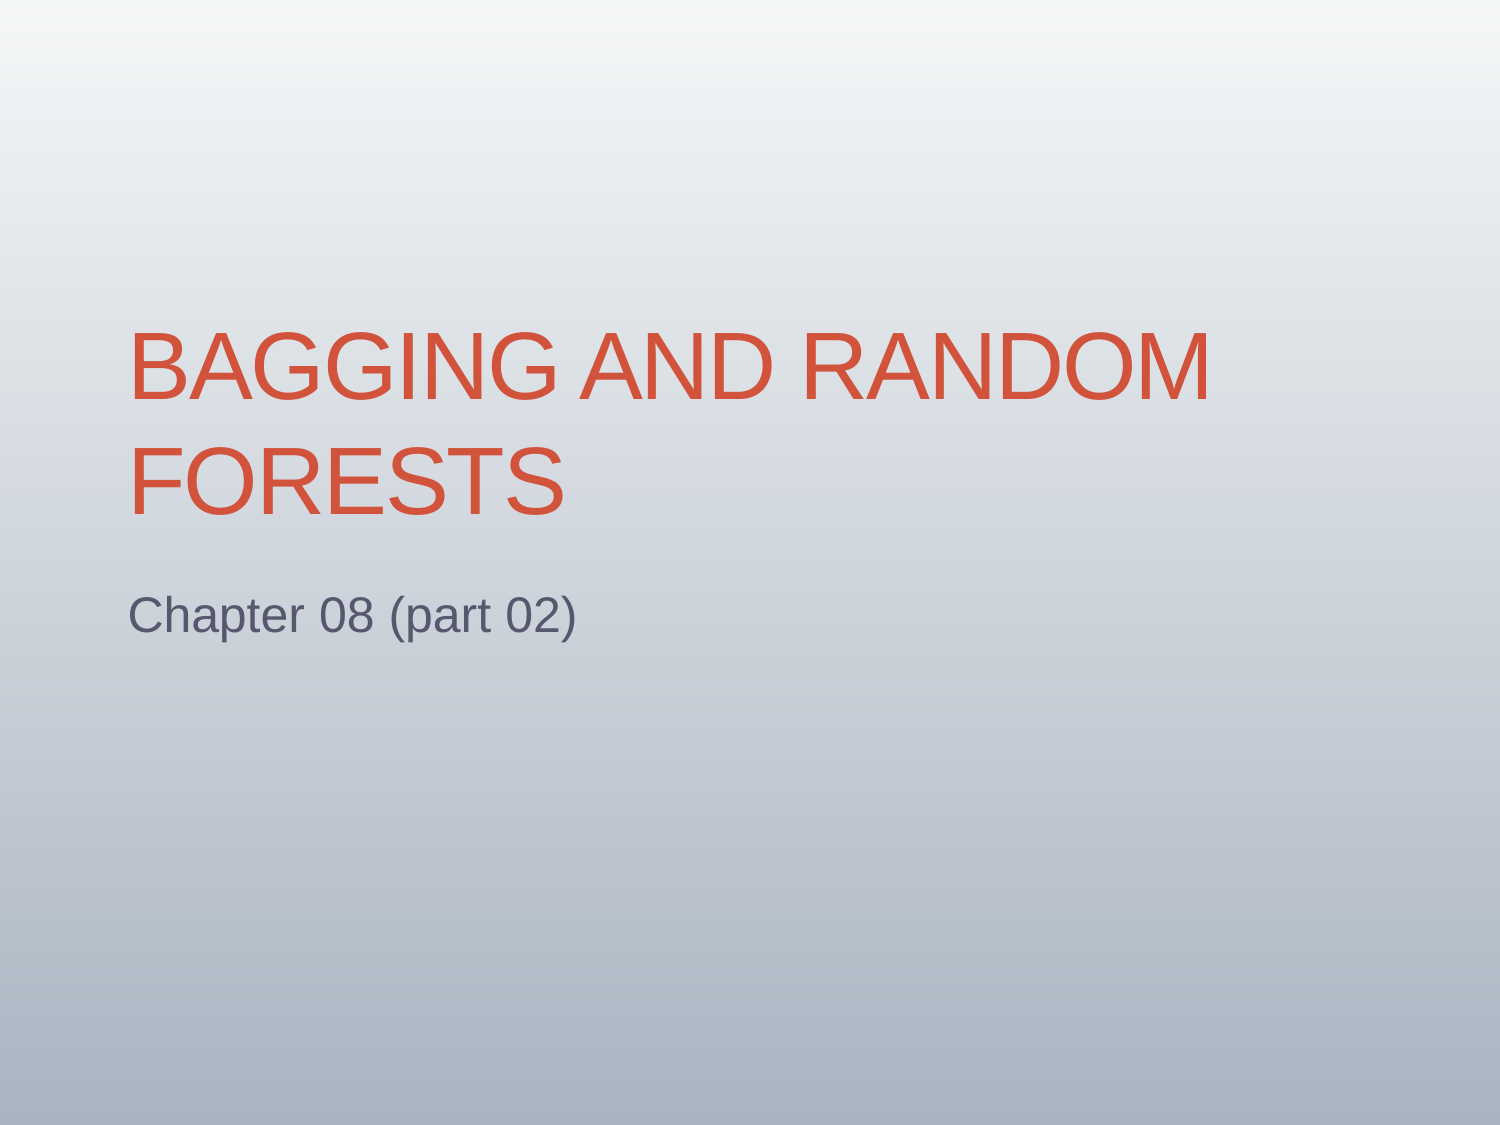

35
# Bagging and Random Forests
Chapter 08 (part 02)